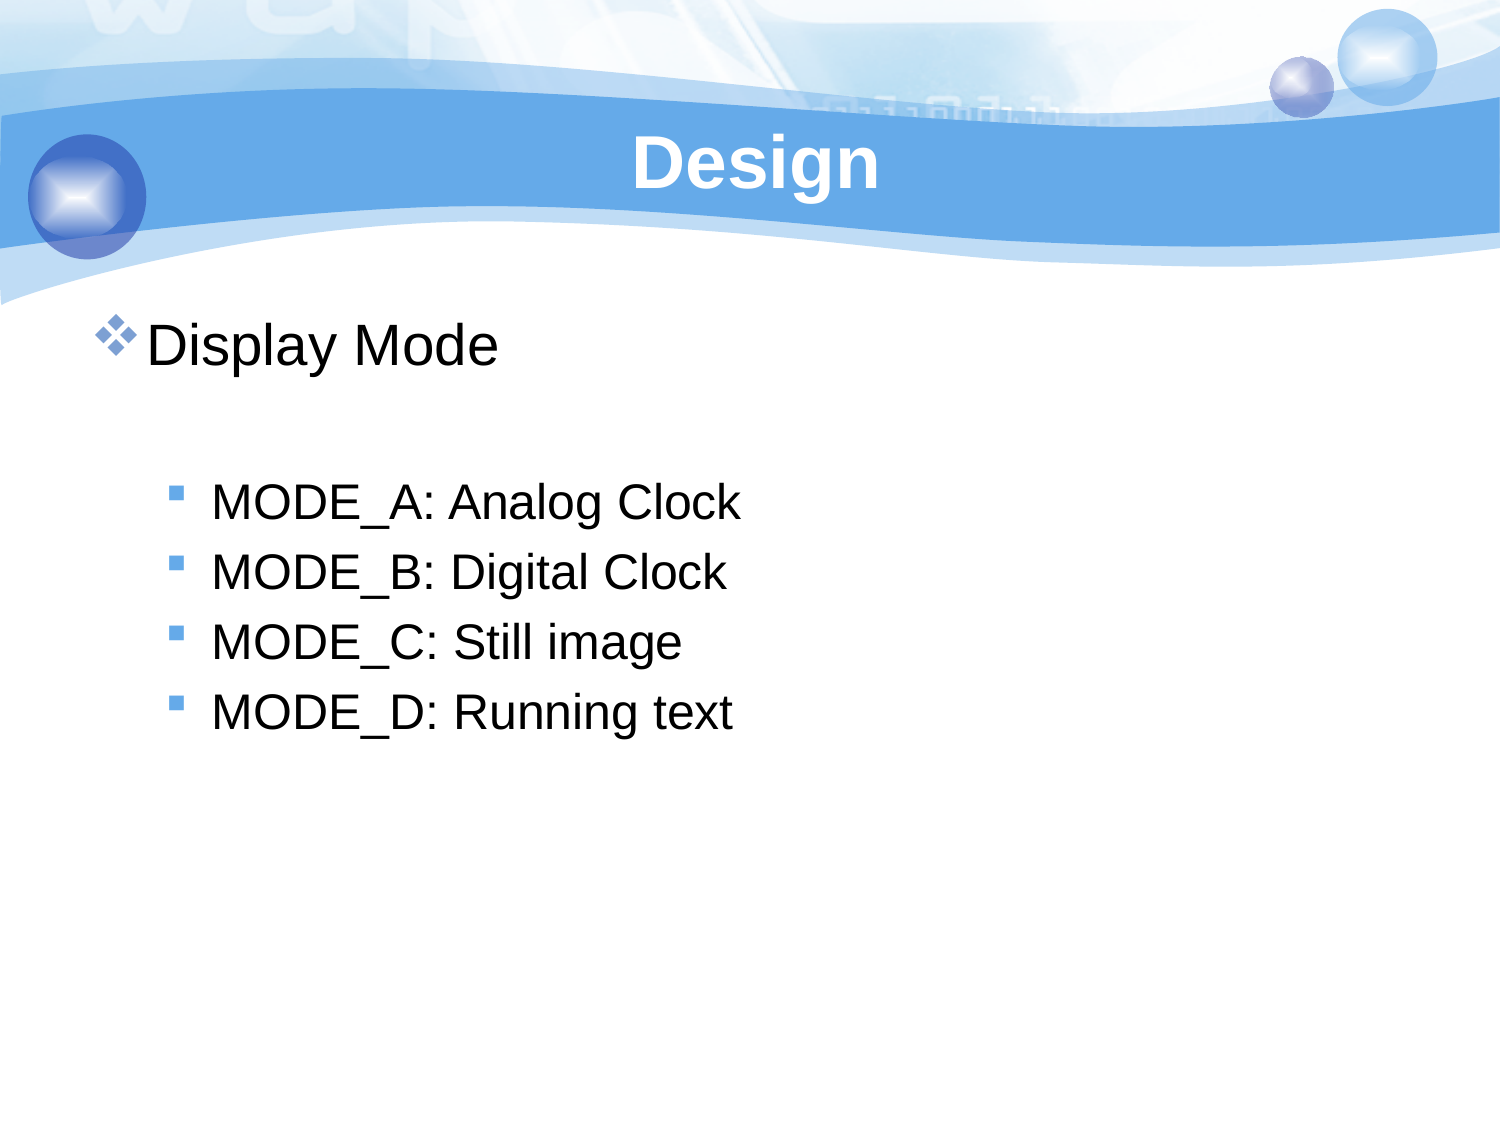

# Design
Display Mode

MODE_A: Analog Clock
MODE_B: Digital Clock
MODE_C: Still image
MODE_D: Running text